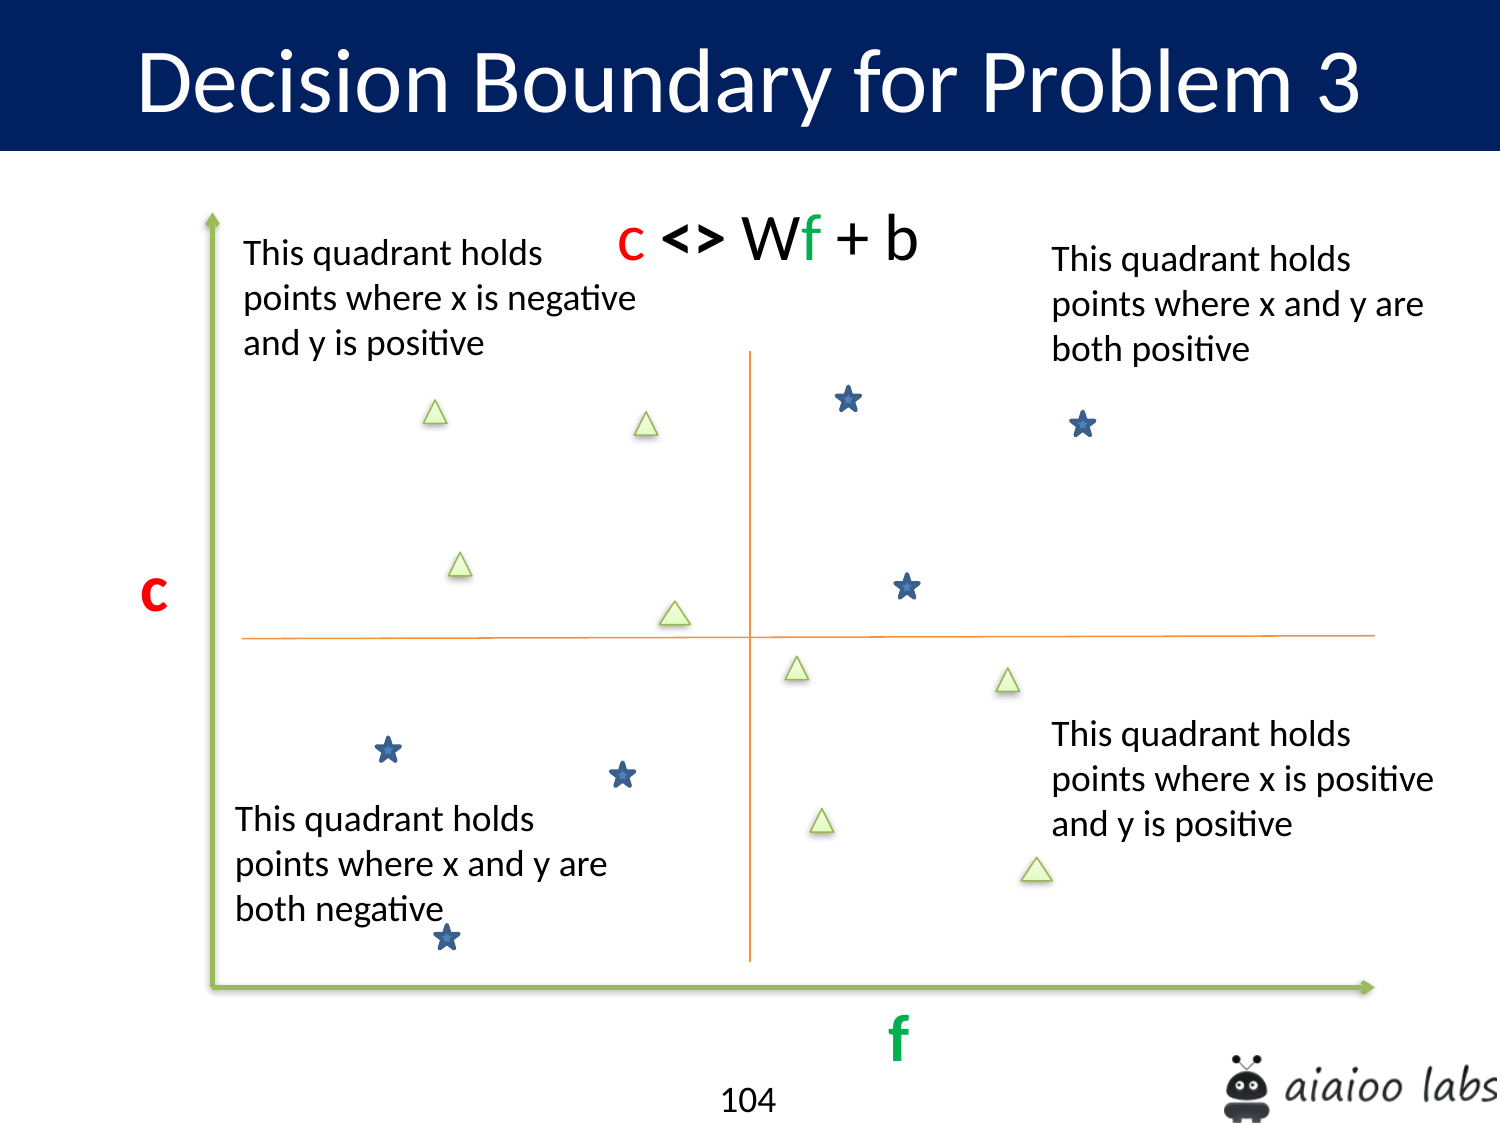

Decision Boundary for Problem 3
c <> Wf + b
This quadrant holds points where x is negative and y is positive
This quadrant holds points where x and y are both positive

c

This quadrant holds points where x is positive and y is positive

This quadrant holds points where x and y are both negative

f